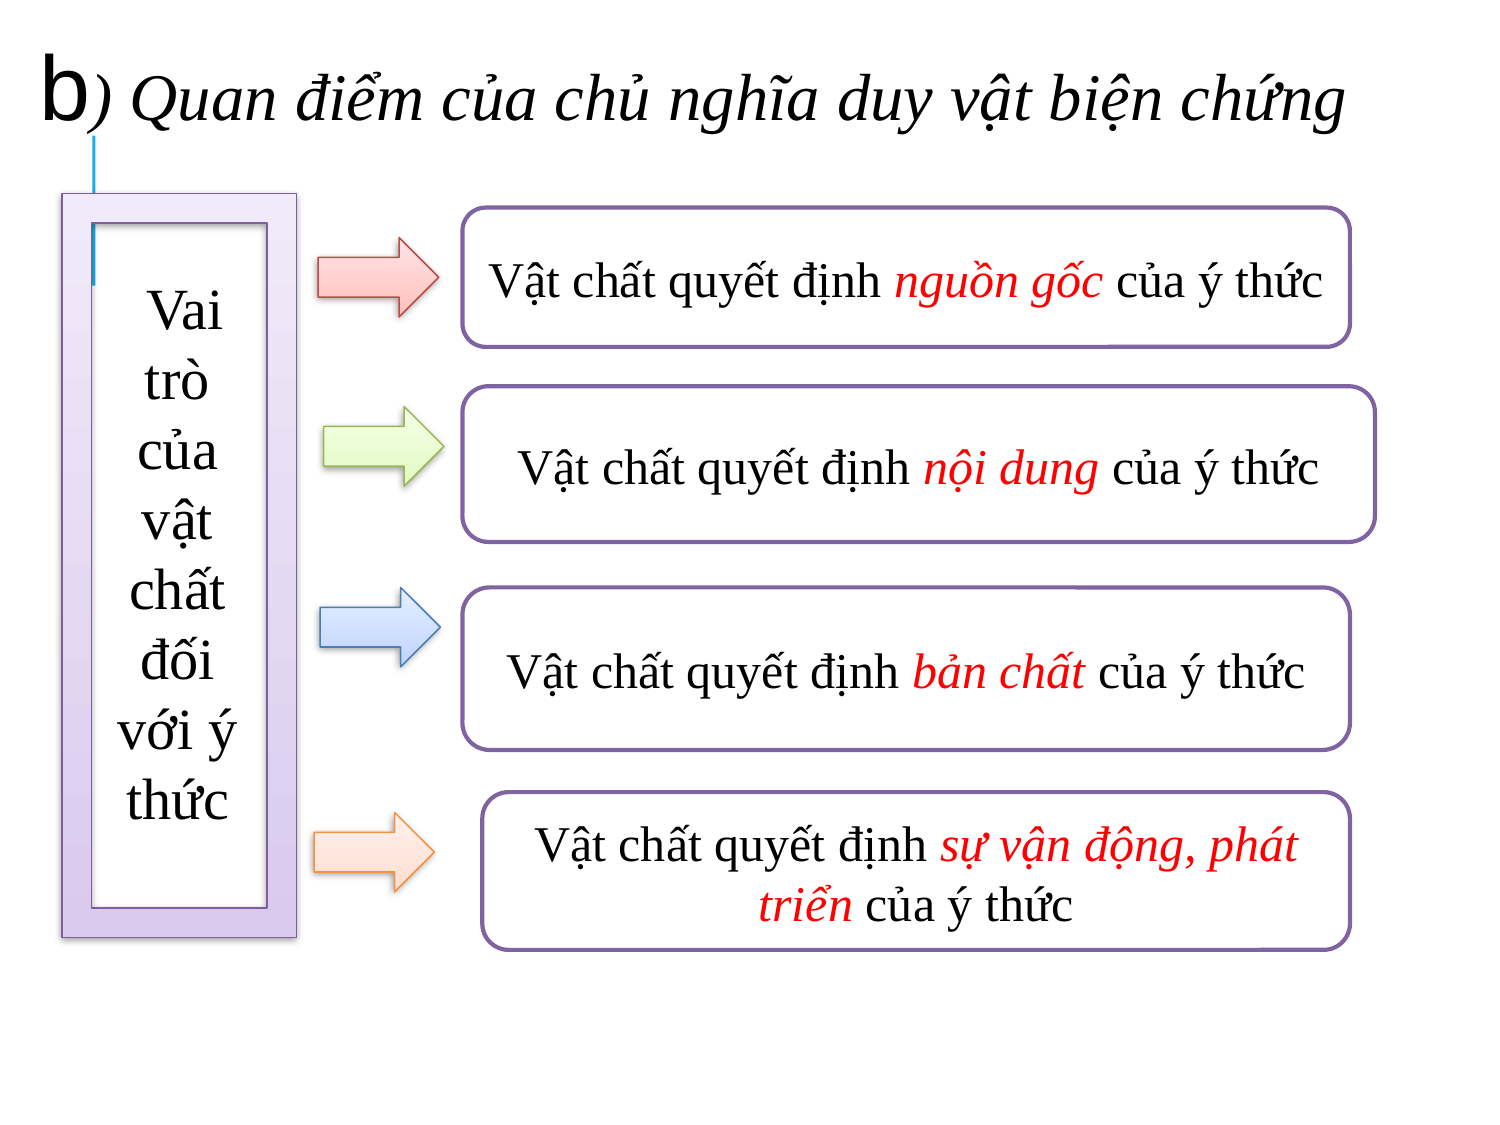

# b) Quan điểm của chủ nghĩa duy vật biện chứng

Vật chất quyết định nguồn gốc của ý thức

 Vai trò của vật chất đối với ý thức
Vật chất quyết định nội dung của ý thức

Vật chất quyết định bản chất của ý thức
Vật chất quyết định sự vận động, phát triển của ý thức